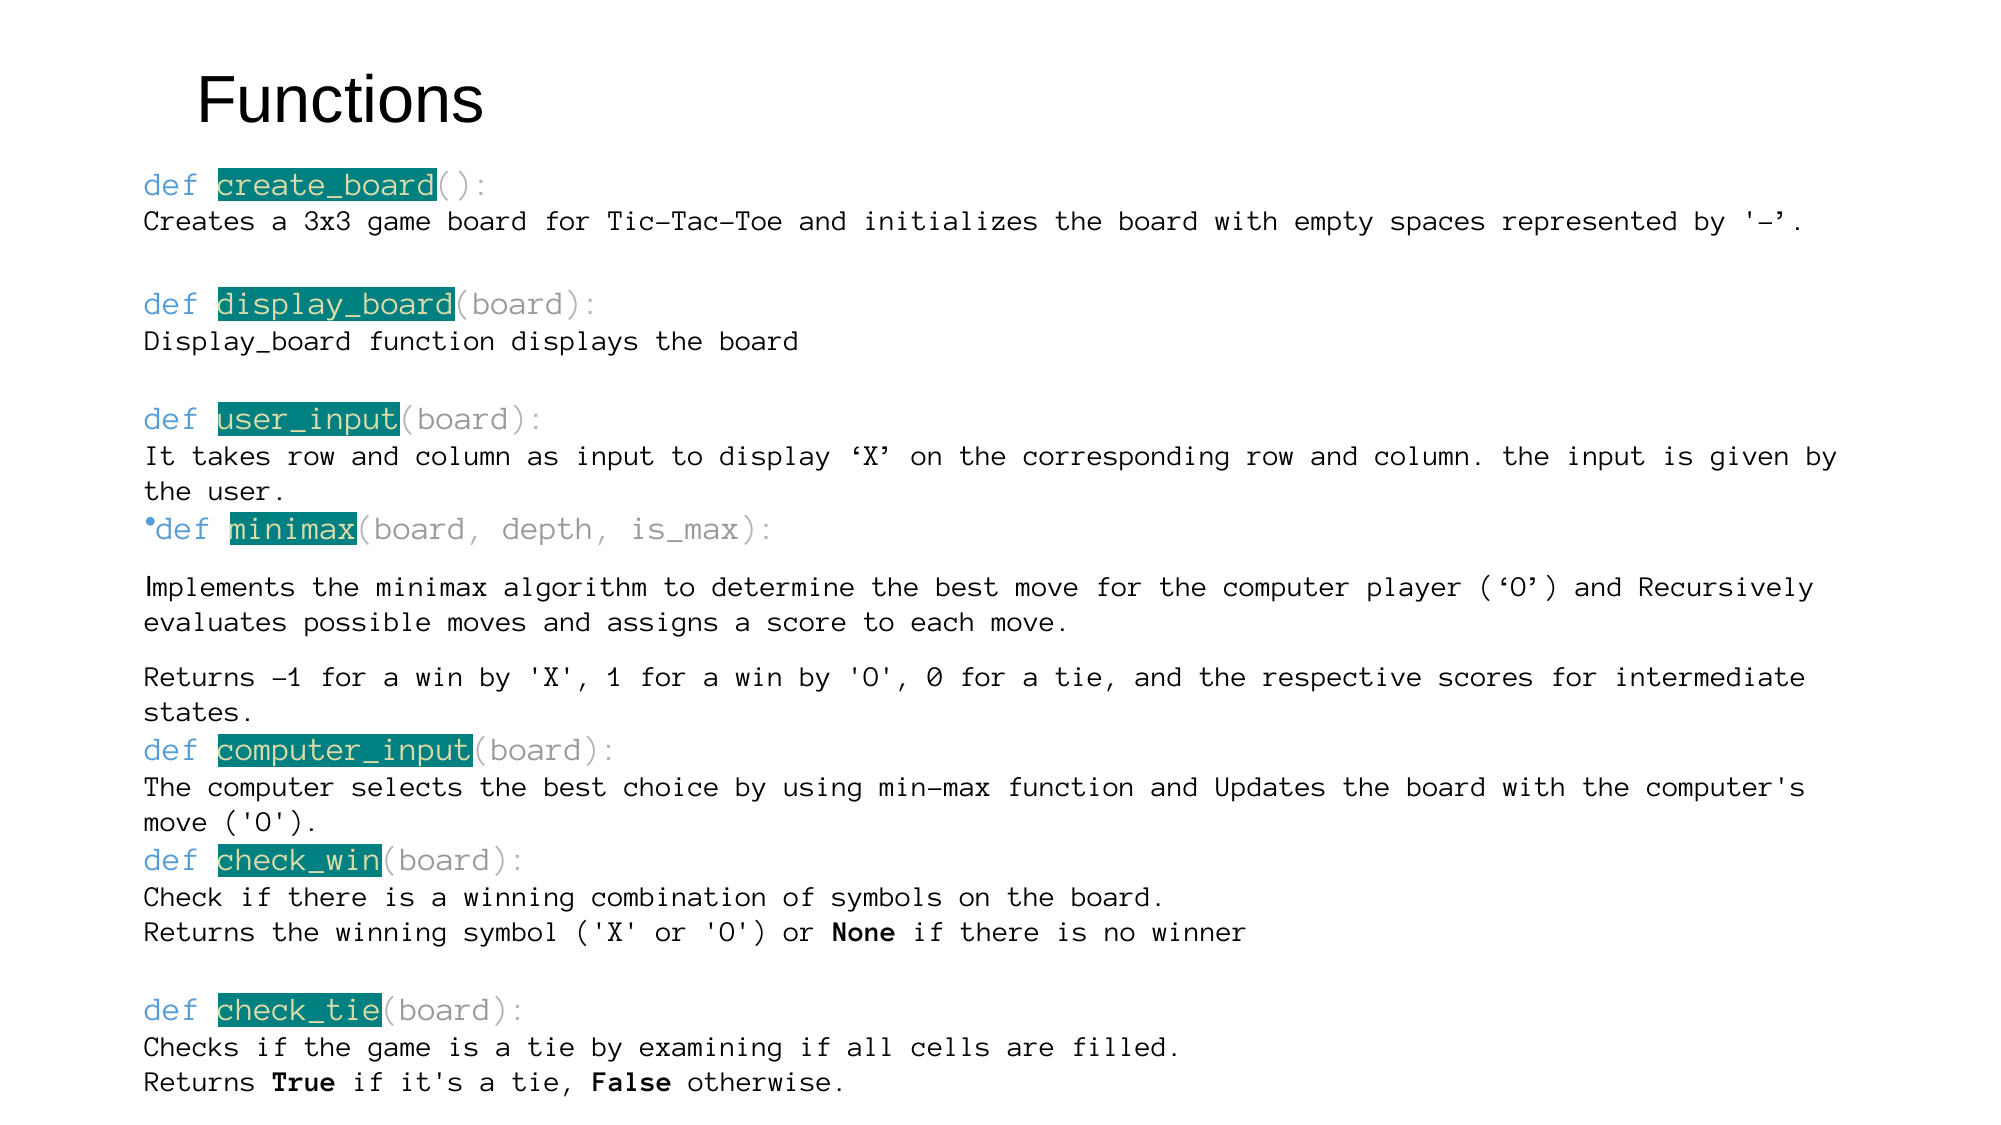

Functions
def create_board():
Creates a 3x3 game board for Tic-Tac-Toe and initializes the board with empty spaces represented by '-’.

def display_board(board):
Display_board function displays the board

def user_input(board):
It takes row and column as input to display ‘X’ on the corresponding row and column. the input is given by the user.
def minimax(board, depth, is_max):
Implements the minimax algorithm to determine the best move for the computer player (‘O’) and Recursively evaluates possible moves and assigns a score to each move.
Returns -1 for a win by 'X', 1 for a win by 'O', 0 for a tie, and the respective scores for intermediate states.
def computer_input(board):
The computer selects the best choice by using min-max function and Updates the board with the computer's move ('O').
def check_win(board):
Check if there is a winning combination of symbols on the board.
Returns the winning symbol ('X' or 'O') or None if there is no winner

def check_tie(board):
Checks if the game is a tie by examining if all cells are filled.
Returns True if it's a tie, False otherwise.